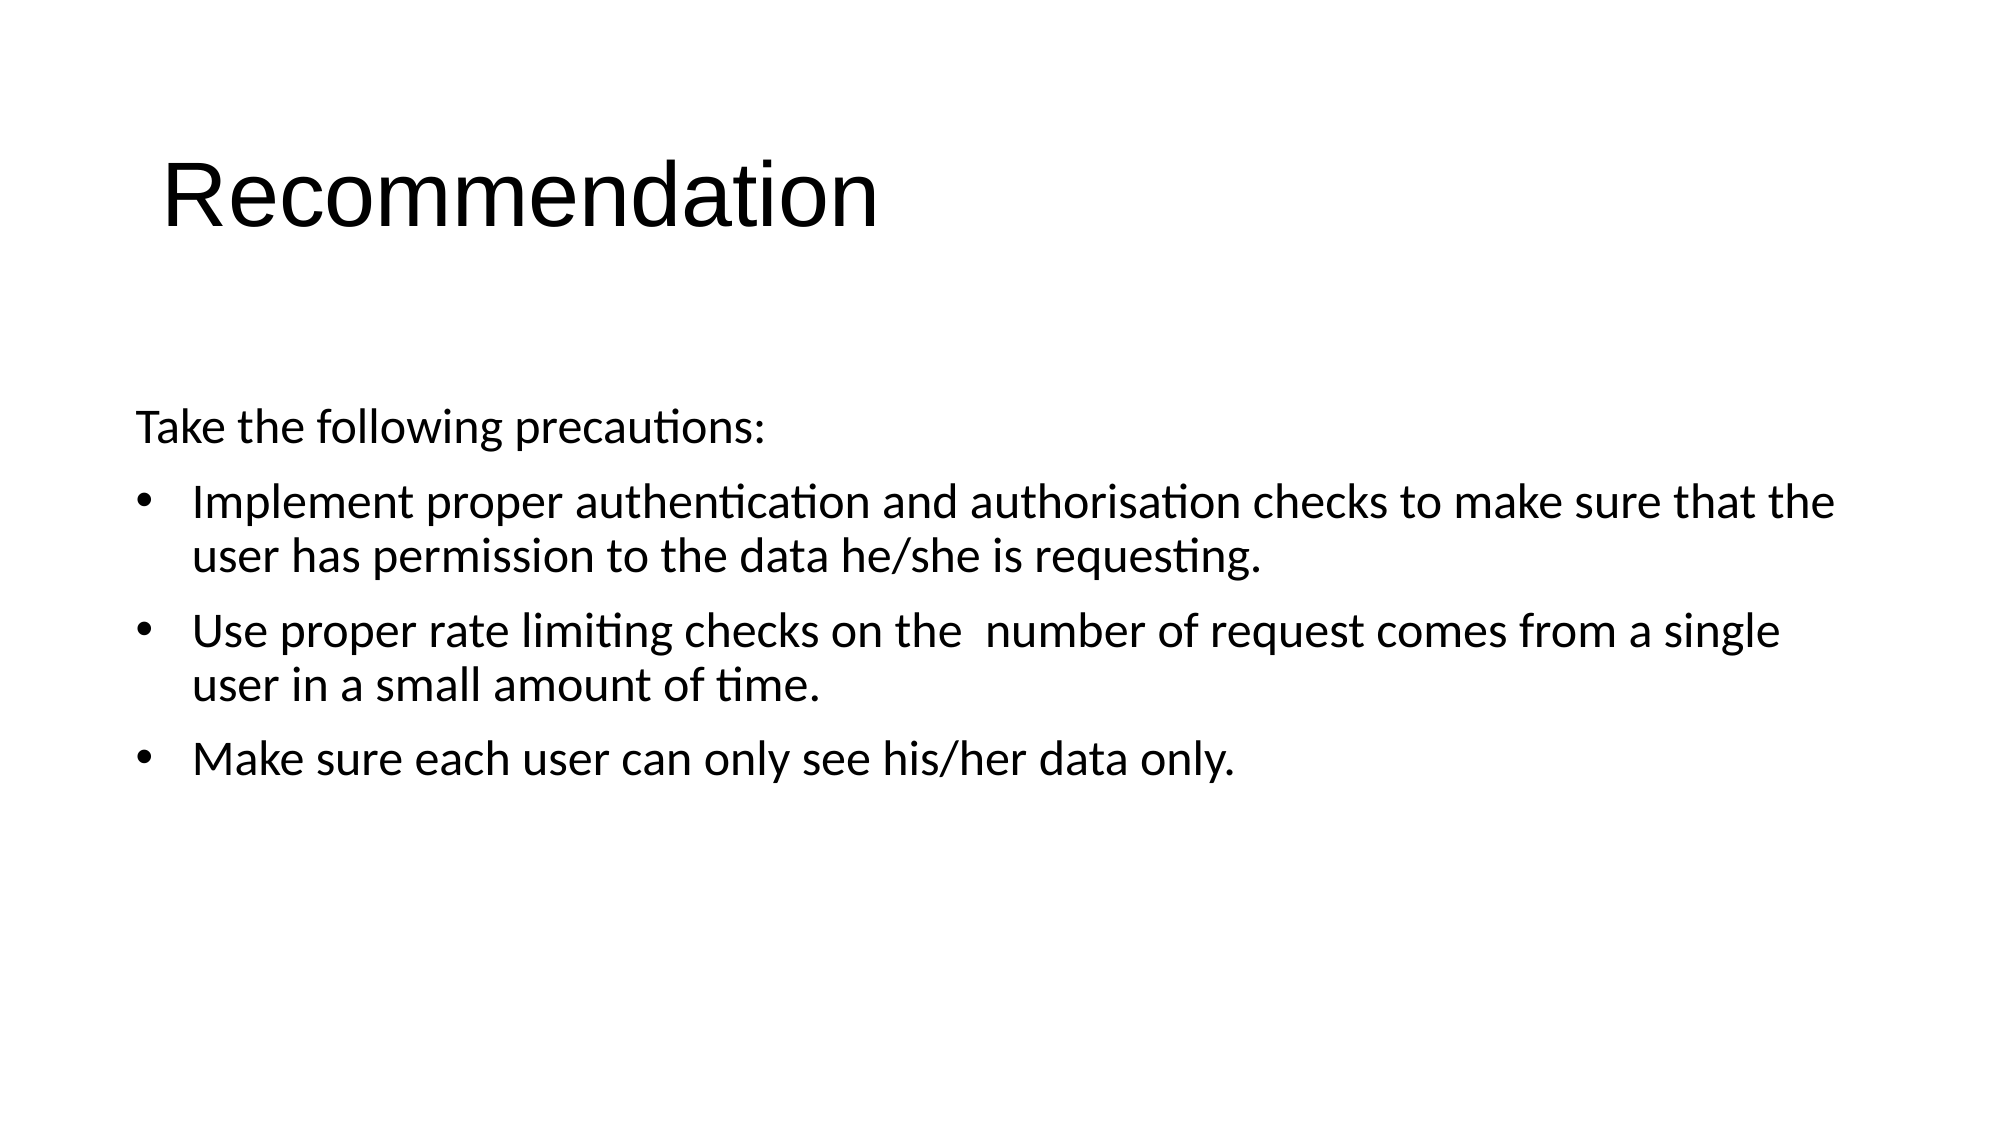

# Recommendation
Take the following precautions:
Implement proper authentication and authorisation checks to make sure that the user has permission to the data he/she is requesting.
Use proper rate limiting checks on the  number of request comes from a single user in a small amount of time.
Make sure each user can only see his/her data only.